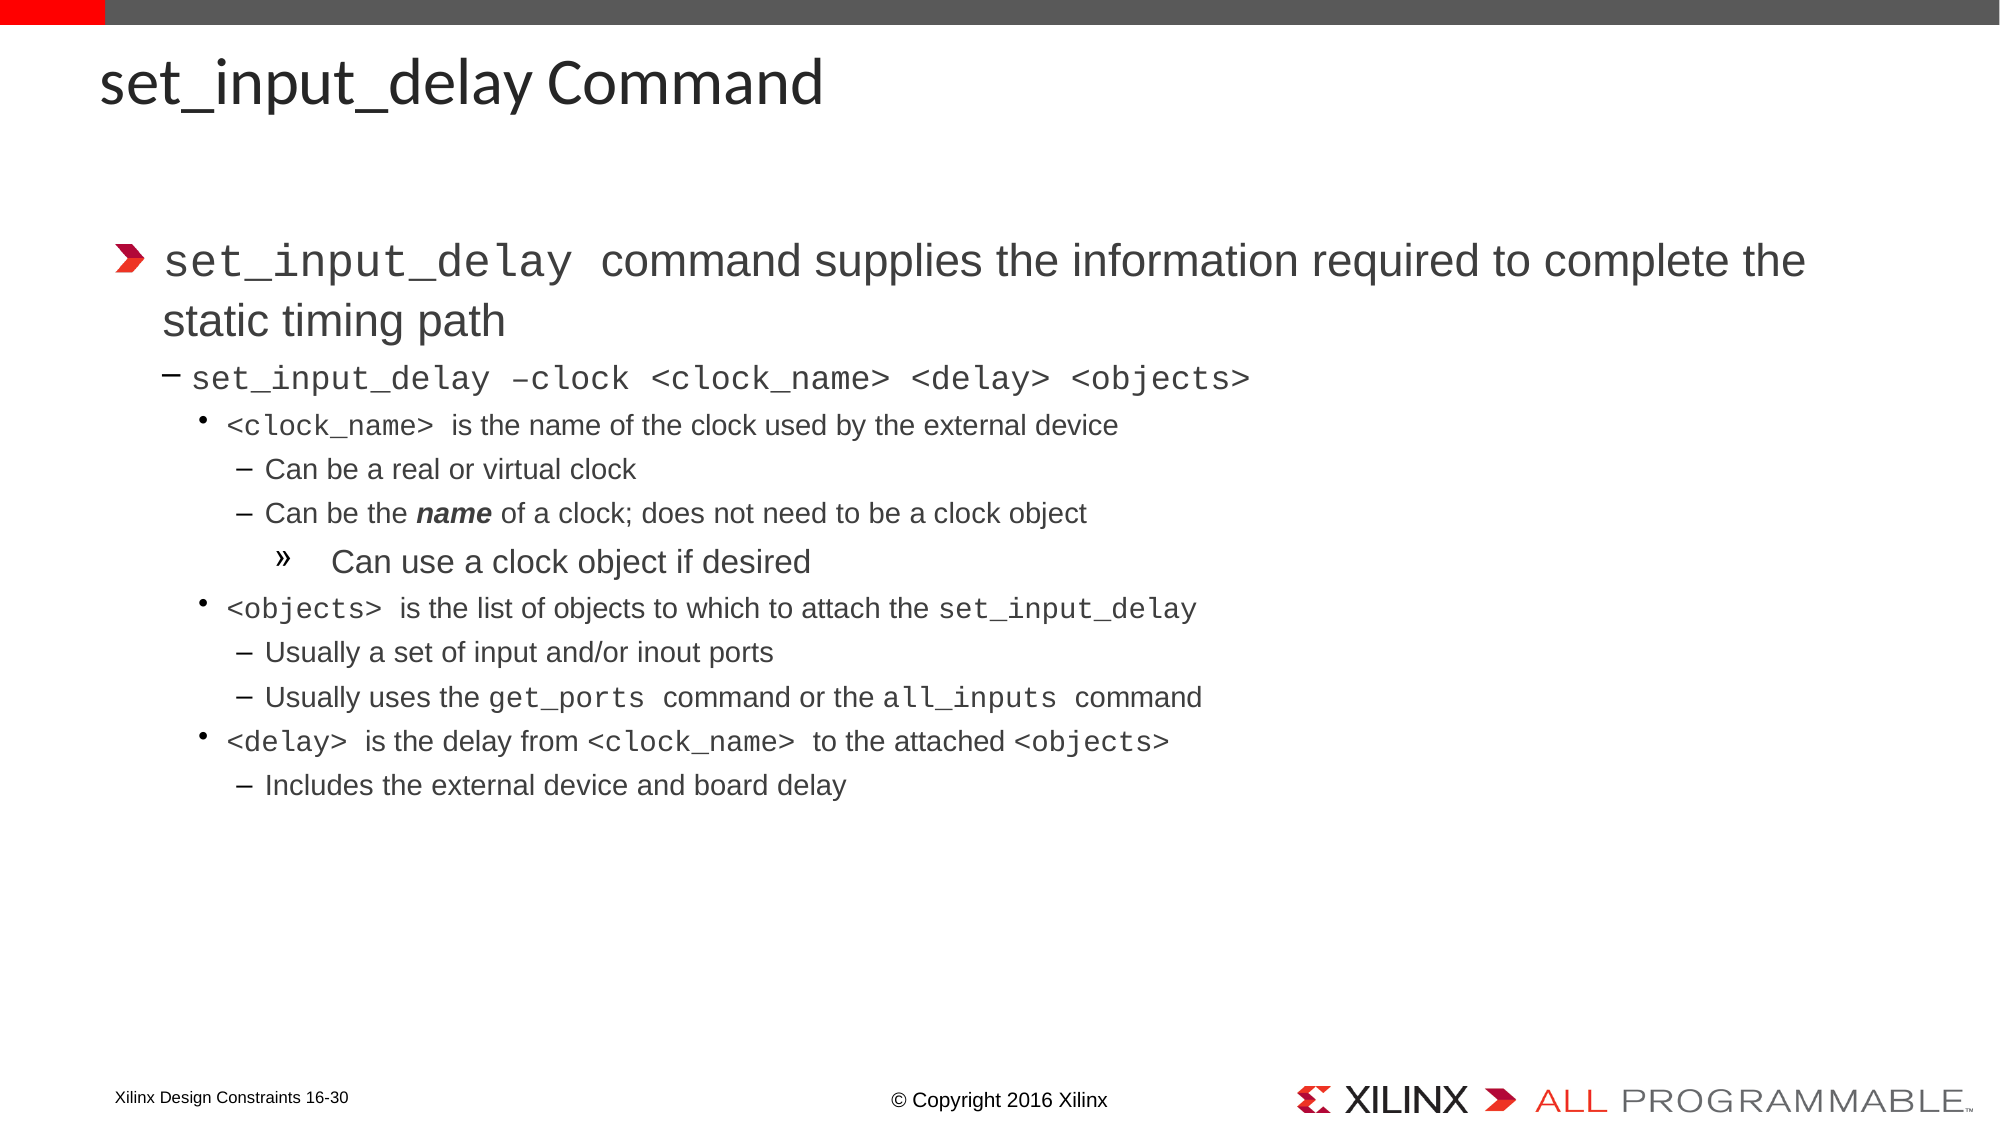

# set_input_delay Command
set_input_delay command supplies the information required to complete the static timing path
set_input_delay –clock <clock_name> <delay> <objects>
<clock_name> is the name of the clock used by the external device
Can be a real or virtual clock
Can be the name of a clock; does not need to be a clock object
Can use a clock object if desired
<objects> is the list of objects to which to attach the set_input_delay
Usually a set of input and/or inout ports
Usually uses the get_ports command or the all_inputs command
<delay> is the delay from <clock_name> to the attached <objects>
Includes the external device and board delay

Xilinx Design Constraints 16-30
© Copyright 2016 Xilinx